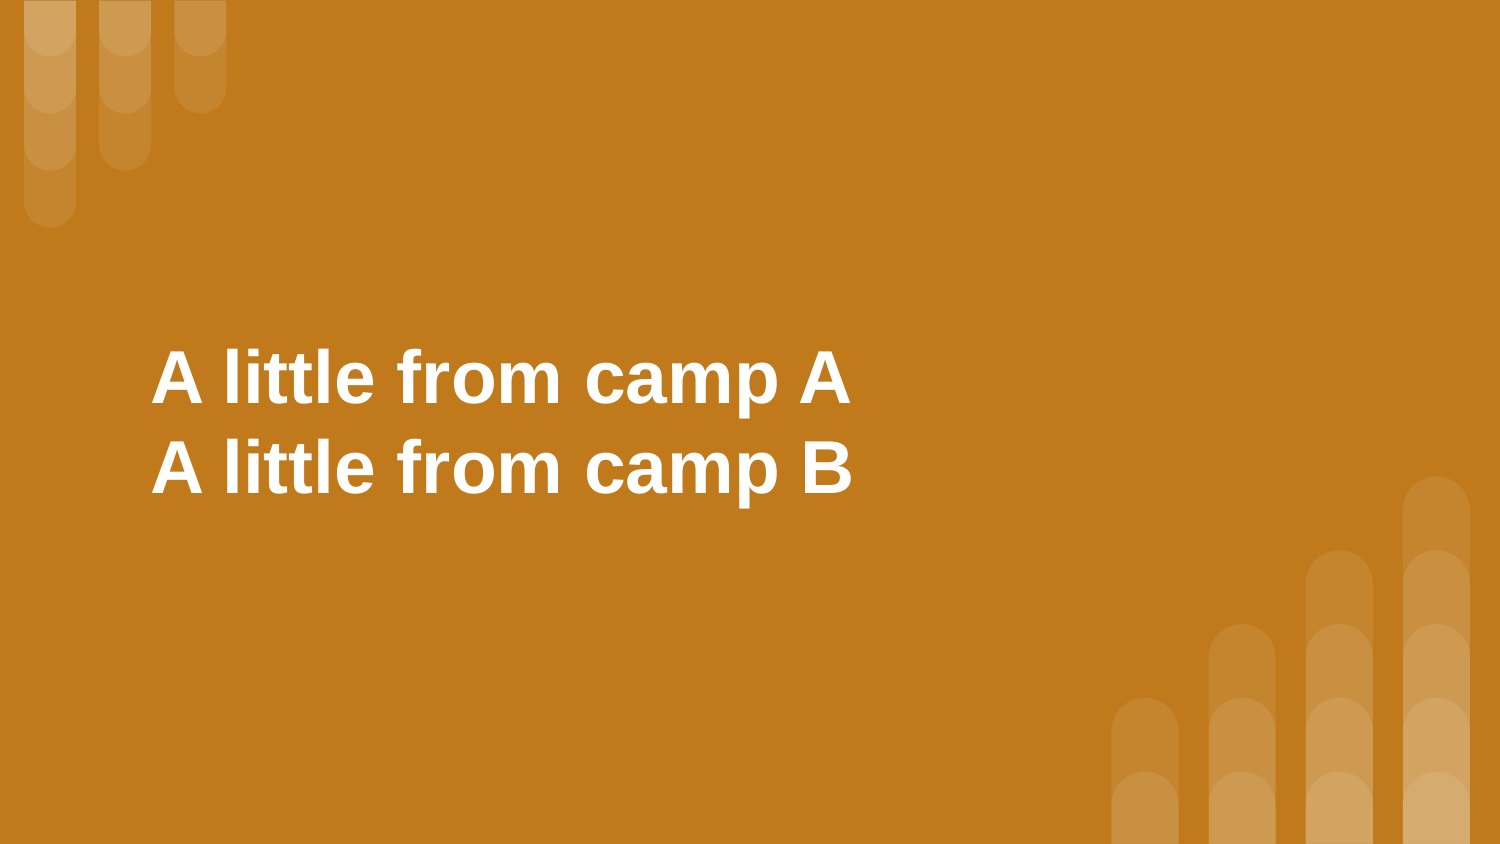

# A little from camp A A little from camp B